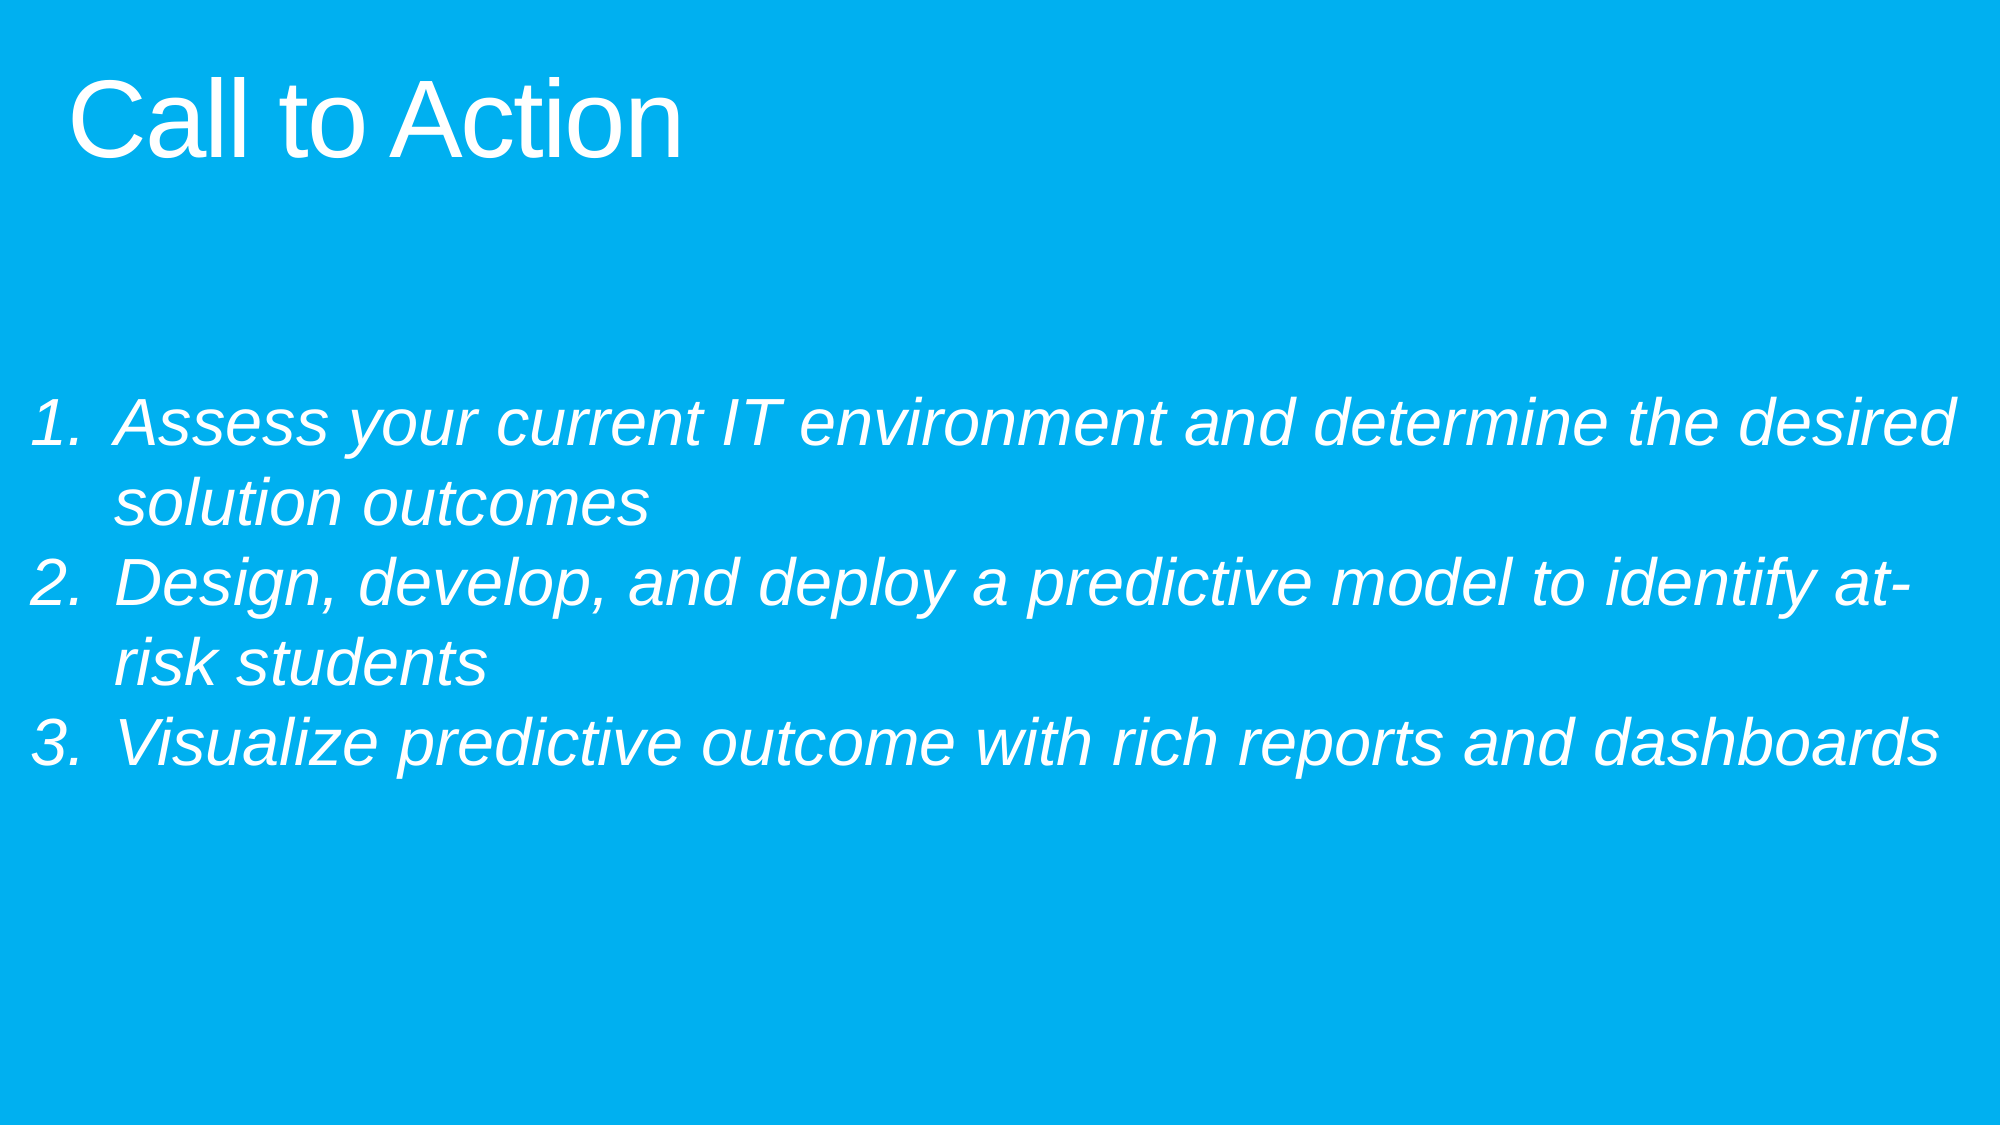

# Call to Action
Assess your current IT environment and determine the desired solution outcomes
Design, develop, and deploy a predictive model to identify at-risk students
Visualize predictive outcome with rich reports and dashboards